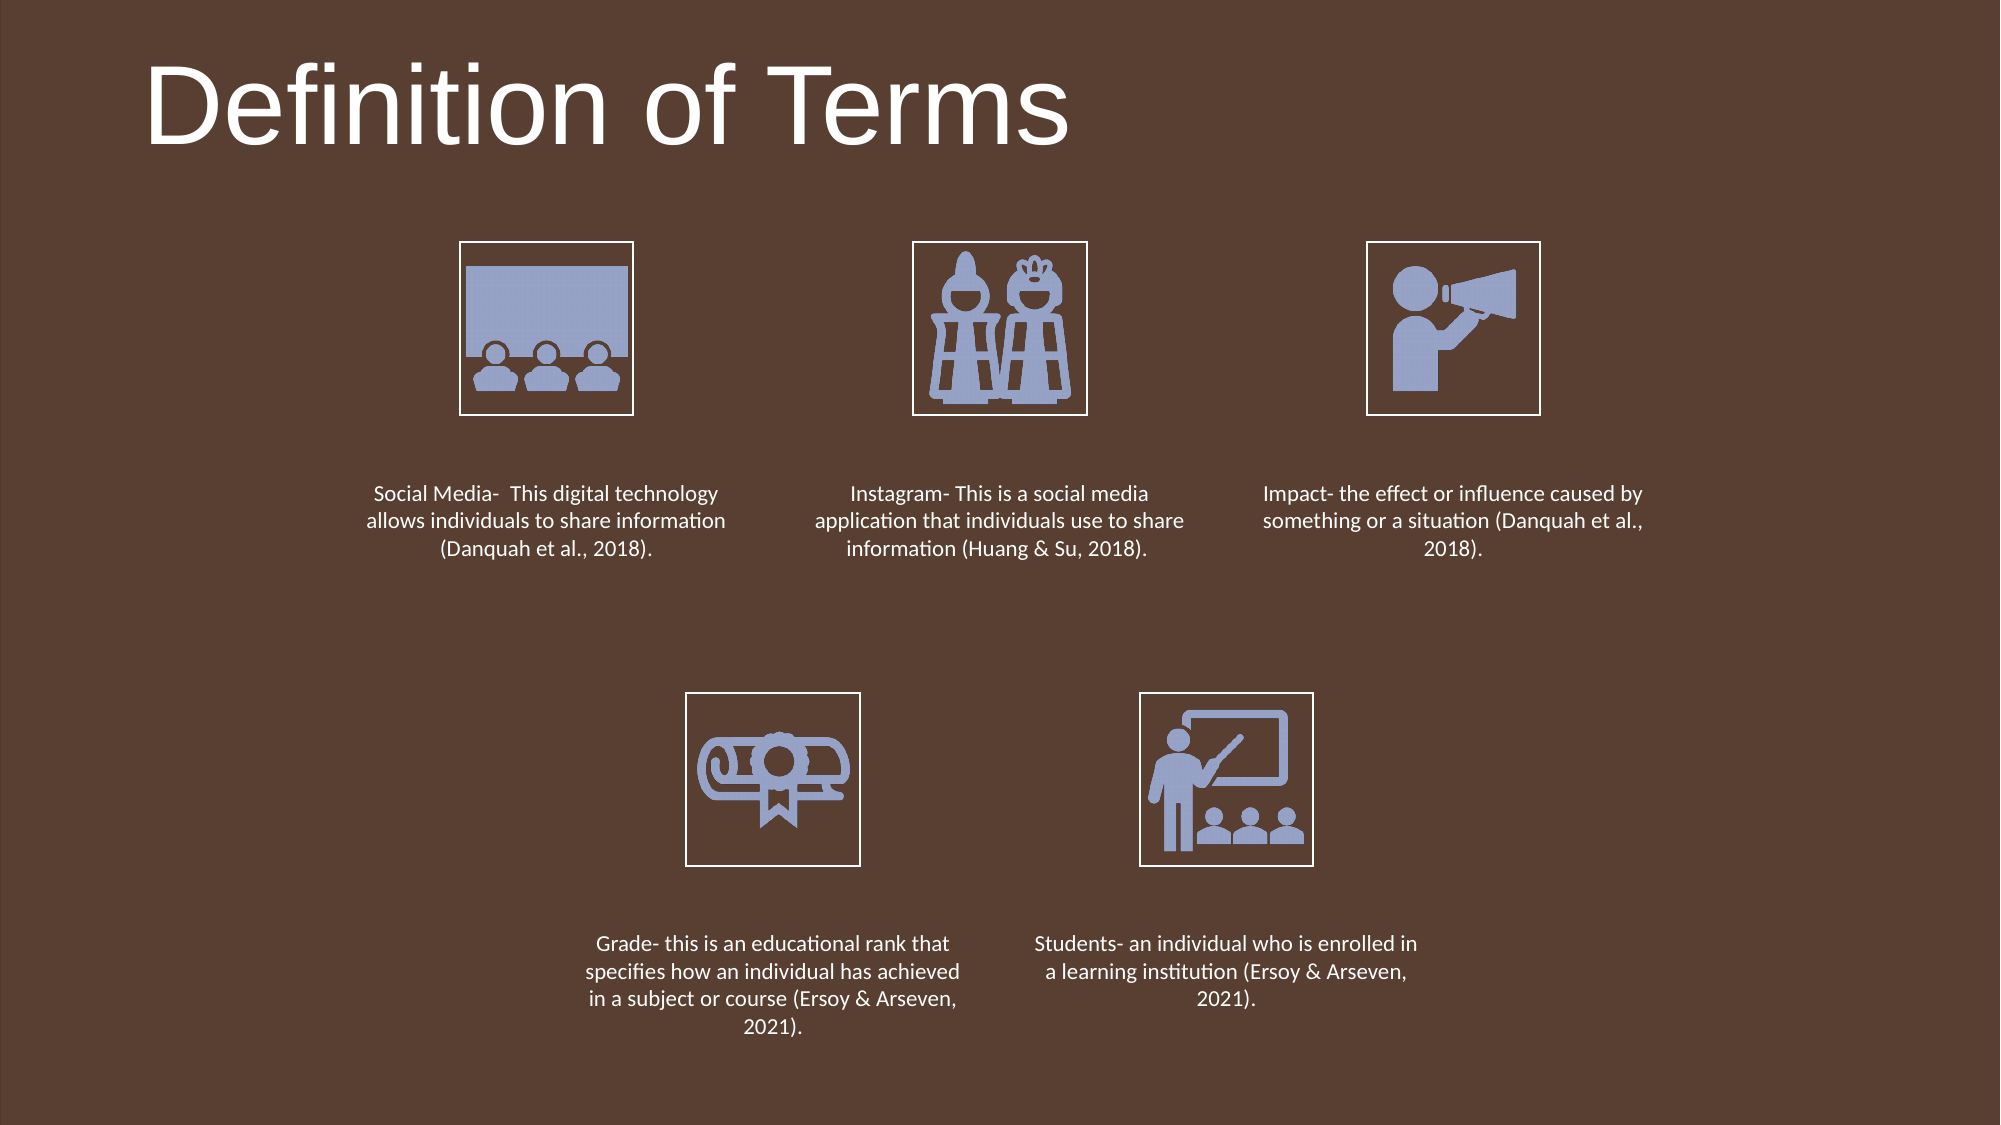

# Definition of Terms

Social Media-  This digital technology allows individuals to share information (Danquah et al., 2018).
Instagram- This is a social media application that individuals use to share information (Huang & Su, 2018).
Impact- the effect or influence caused by something or a situation (Danquah et al., 2018).
Grade- this is an educational rank that specifies how an individual has achieved in a subject or course (Ersoy & Arseven, 2021).
Students- an individual who is enrolled in a learning institution (Ersoy & Arseven, 2021).